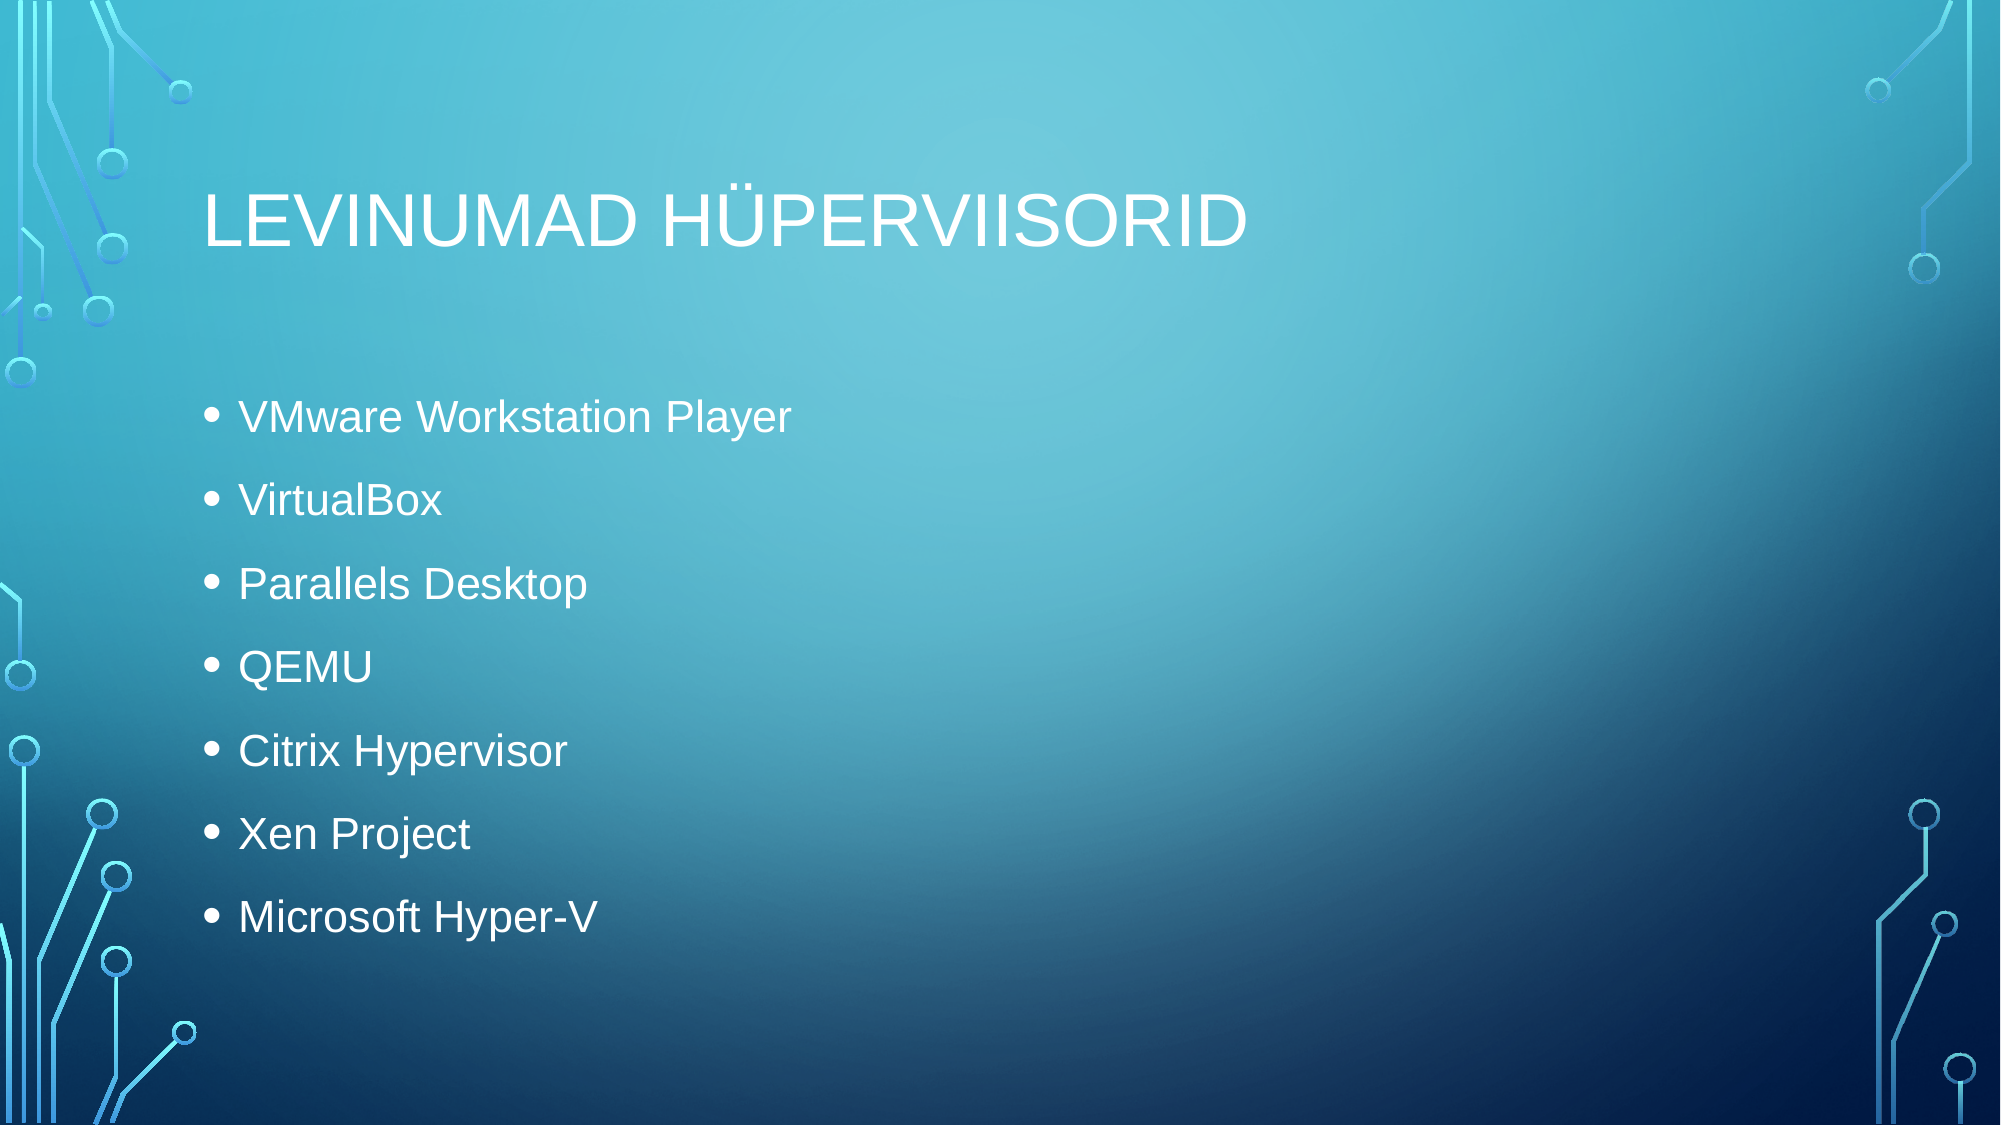

# Levinumad hüperviisorid
VMware Workstation Player
VirtualBox
Parallels Desktop
QEMU
Citrix Hypervisor
Xen Project
Microsoft Hyper-V